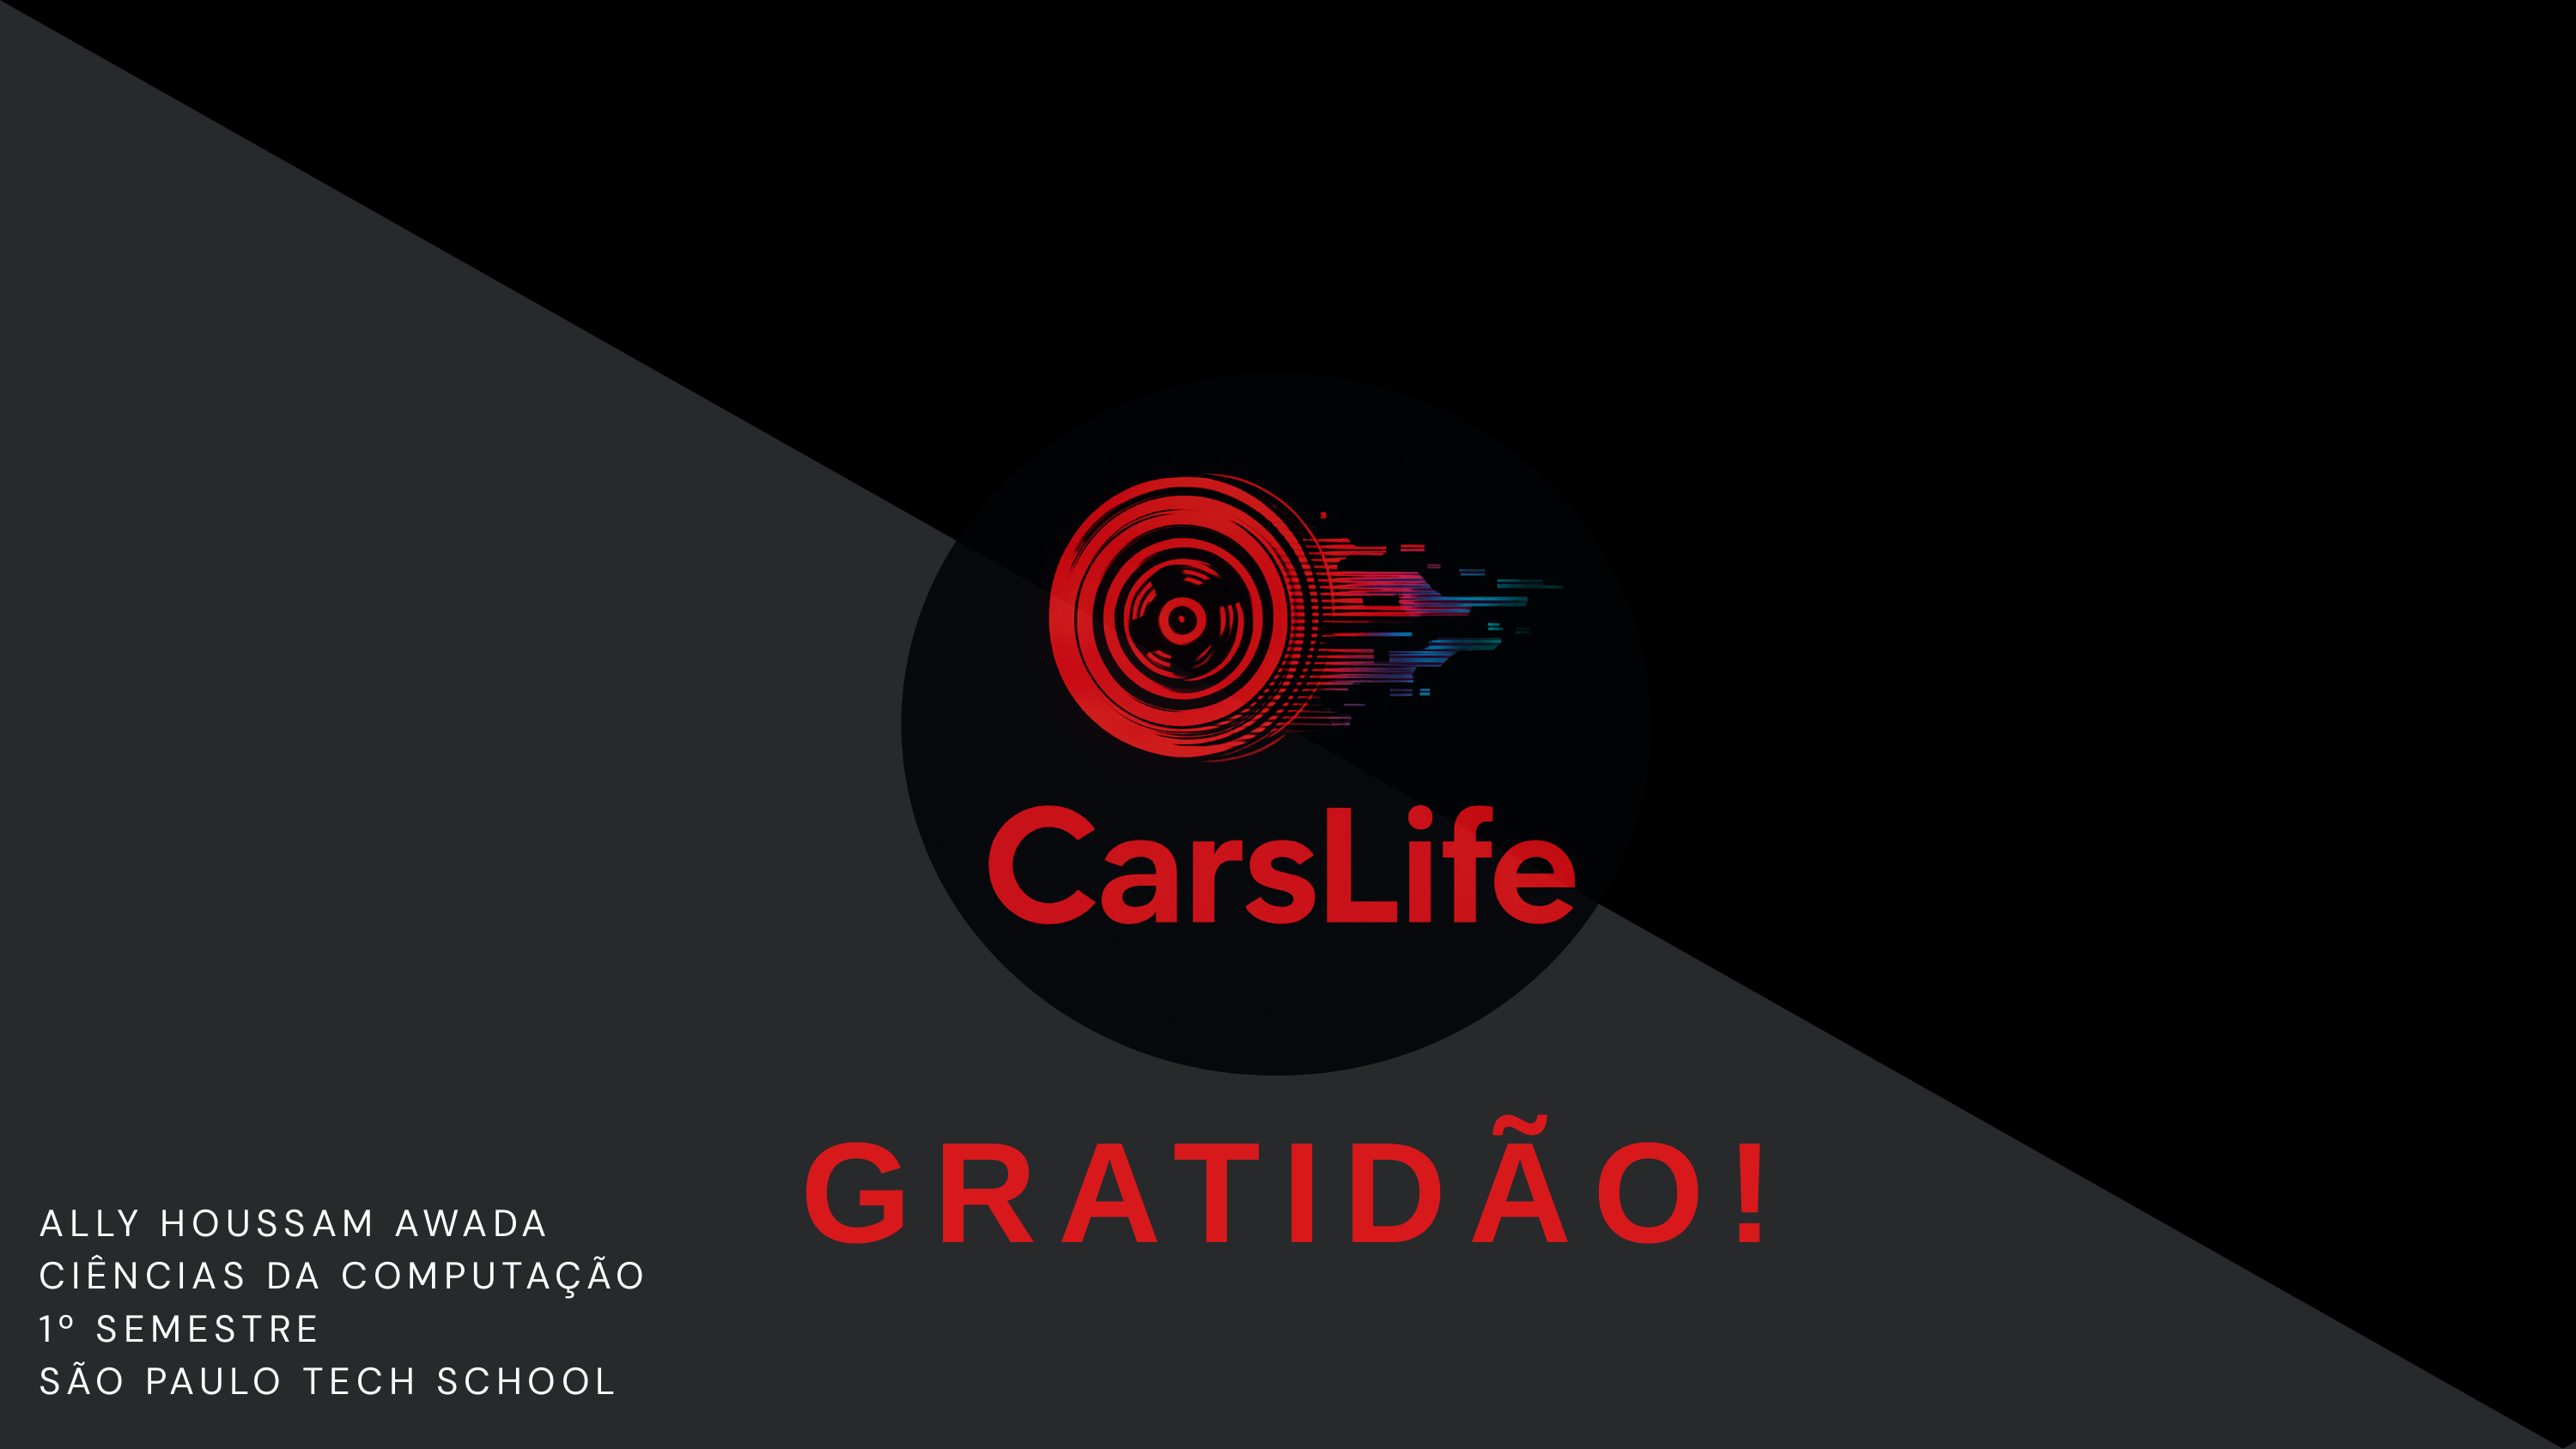

GRATIDÃO!
ALLY HOUSSAM AWADA
CIÊNCIAS DA COMPUTAÇÃO
1º SEMESTRE
SÃO PAULO TECH SCHOOL